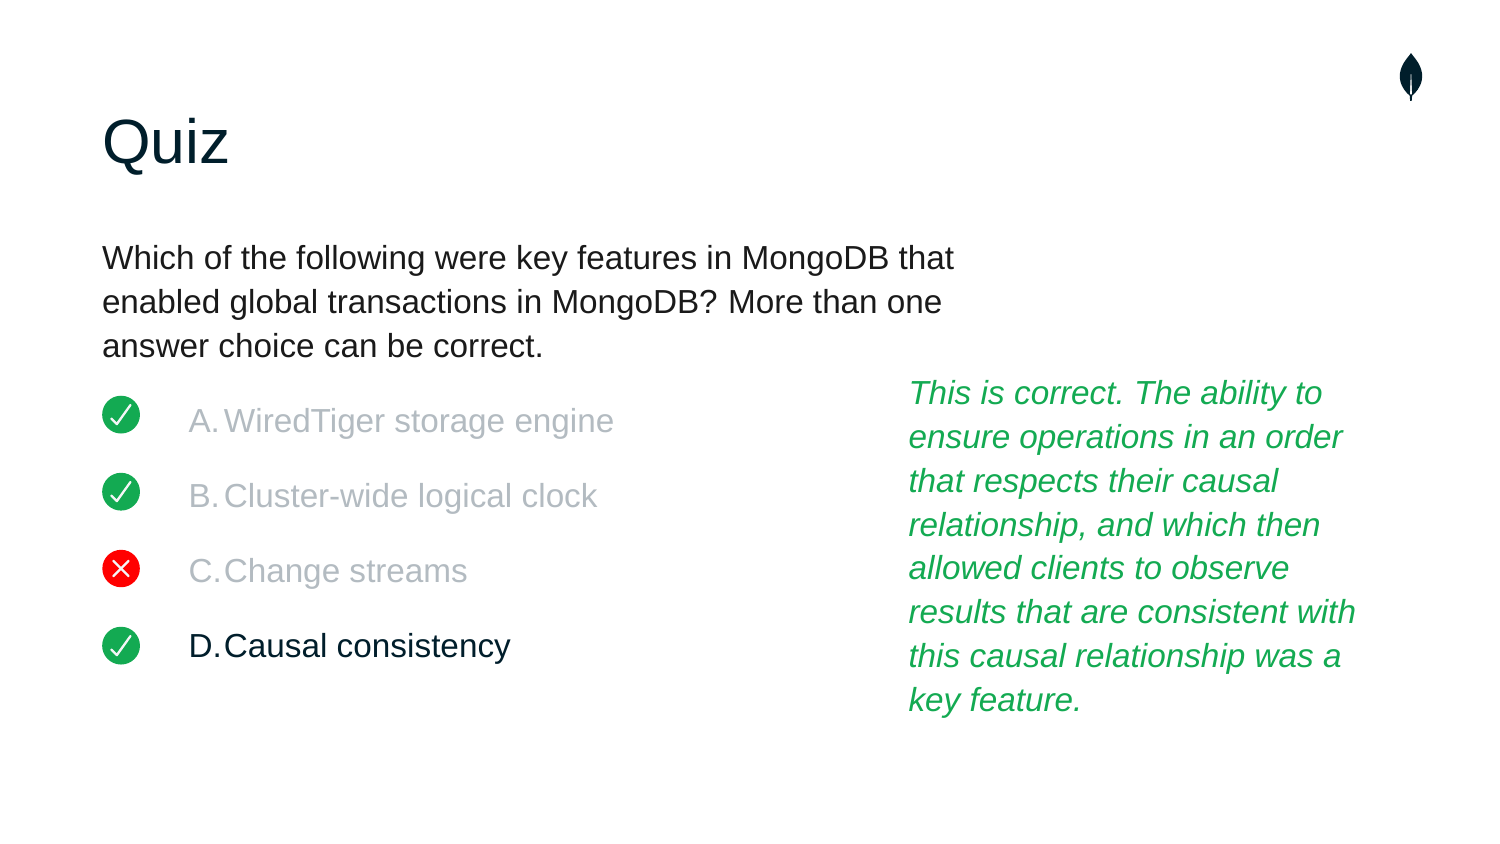

# Quiz
Which of the following were key features in MongoDB that enabled global transactions in MongoDB? More than one answer choice can be correct.
WiredTiger storage engine
Cluster-wide logical clock
Change streams
Causal consistency
This is correct. The ability to ensure operations in an order that respects their causal relationship, and which then allowed clients to observe results that are consistent with this causal relationship was a key feature.